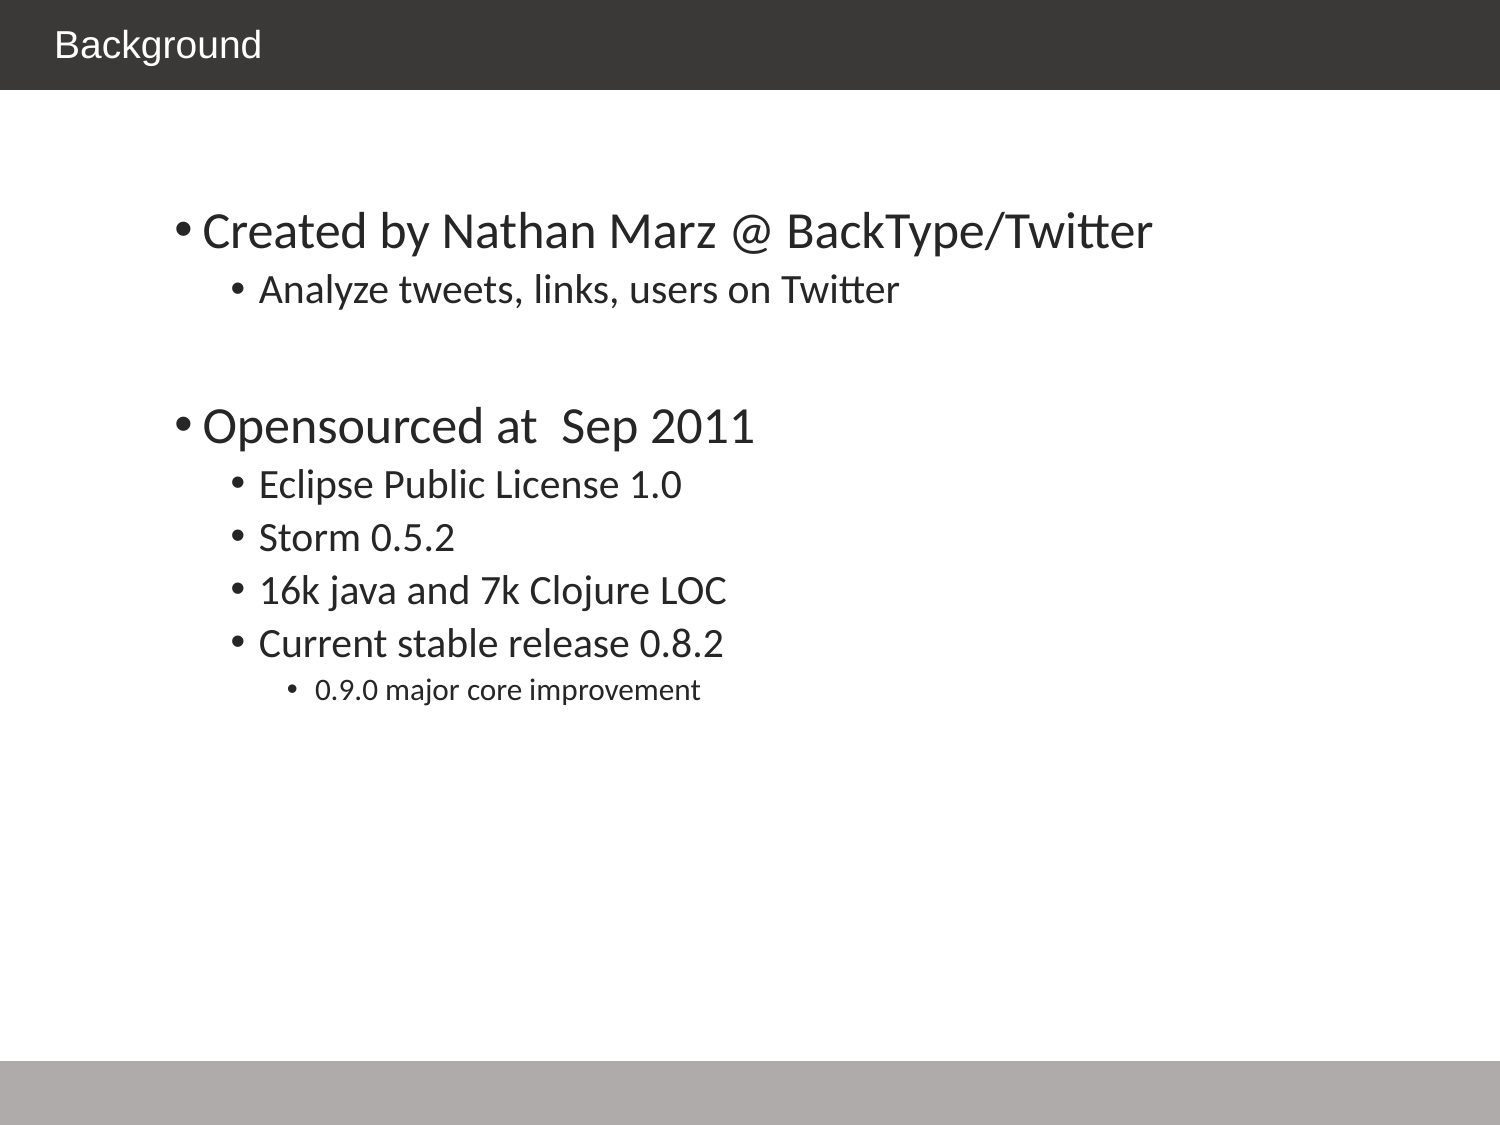

Background
Created by Nathan Marz @ BackType/Twitter
Analyze tweets, links, users on Twitter

Opensourced at  Sep 2011
Eclipse Public License 1.0
Storm 0.5.2
16k java and 7k Clojure LOC
Current stable release 0.8.2
0.9.0 major core improvement